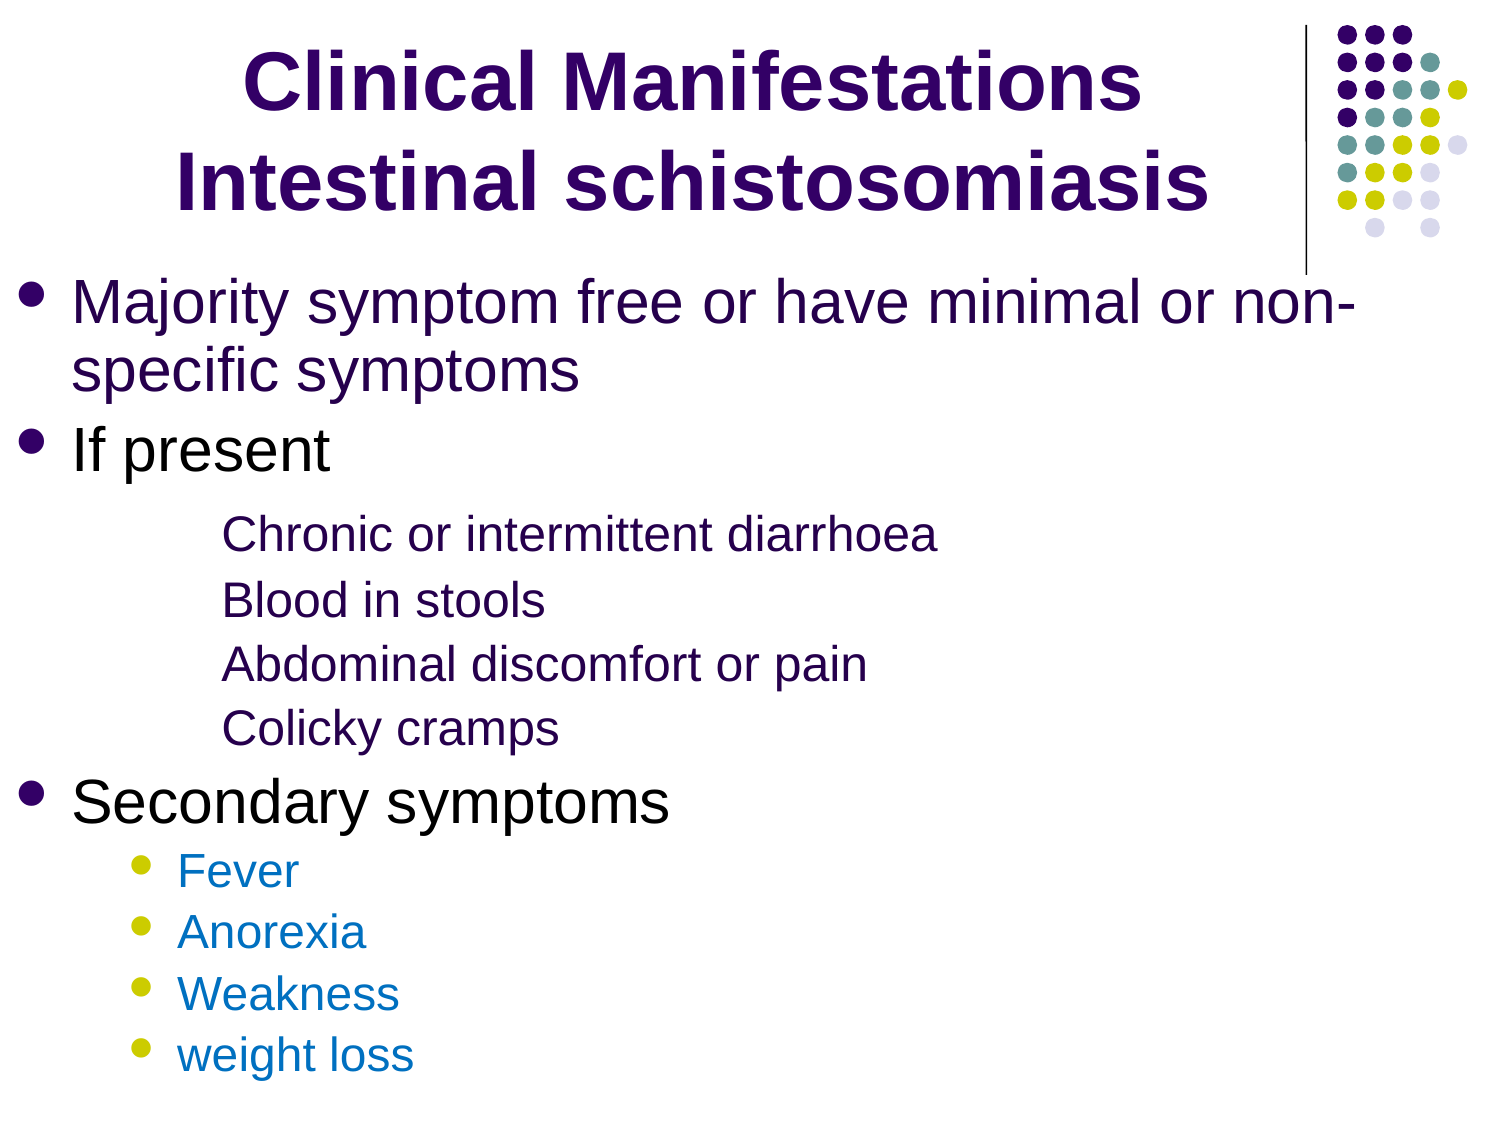

# Clinical Manifestations Intestinal schistosomiasis
Majority symptom free or have minimal or non-specific symptoms
If present
 		Chronic or intermittent diarrhoea
		Blood in stools
		Abdominal discomfort or pain
		Colicky cramps
Secondary symptoms
Fever
Anorexia
Weakness
weight loss